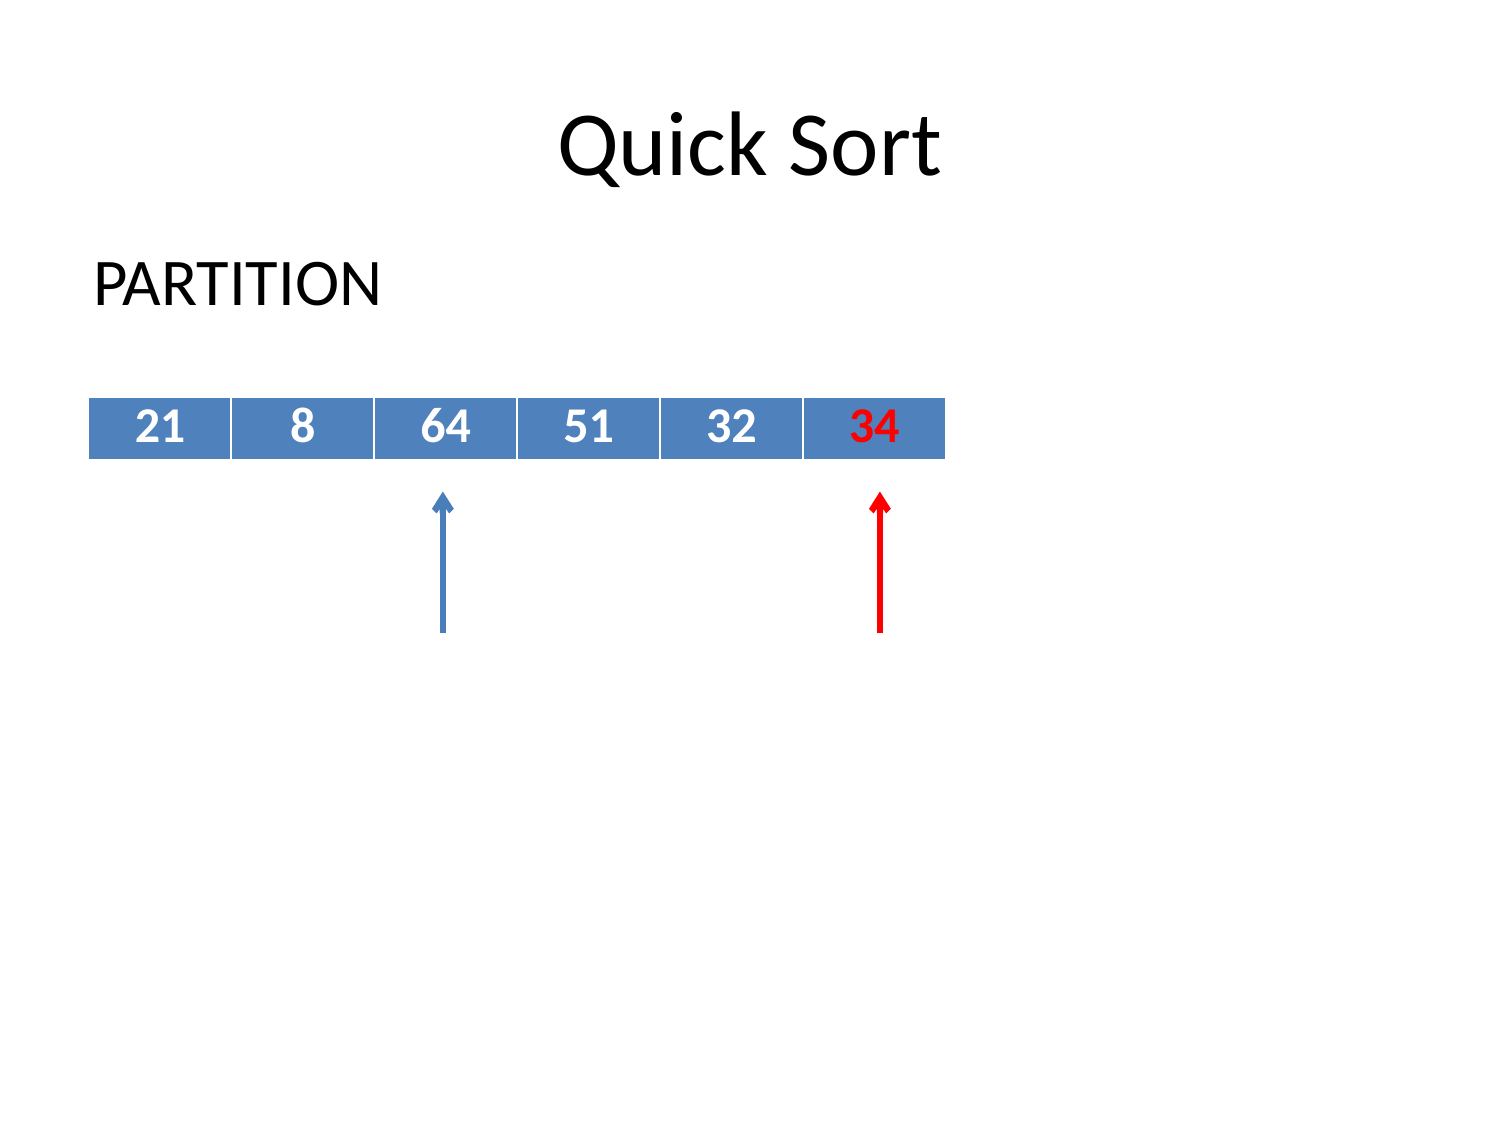

# Quick Sort
PARTITION
| 21 | 8 | 64 | 51 | 32 | 34 |
| --- | --- | --- | --- | --- | --- |